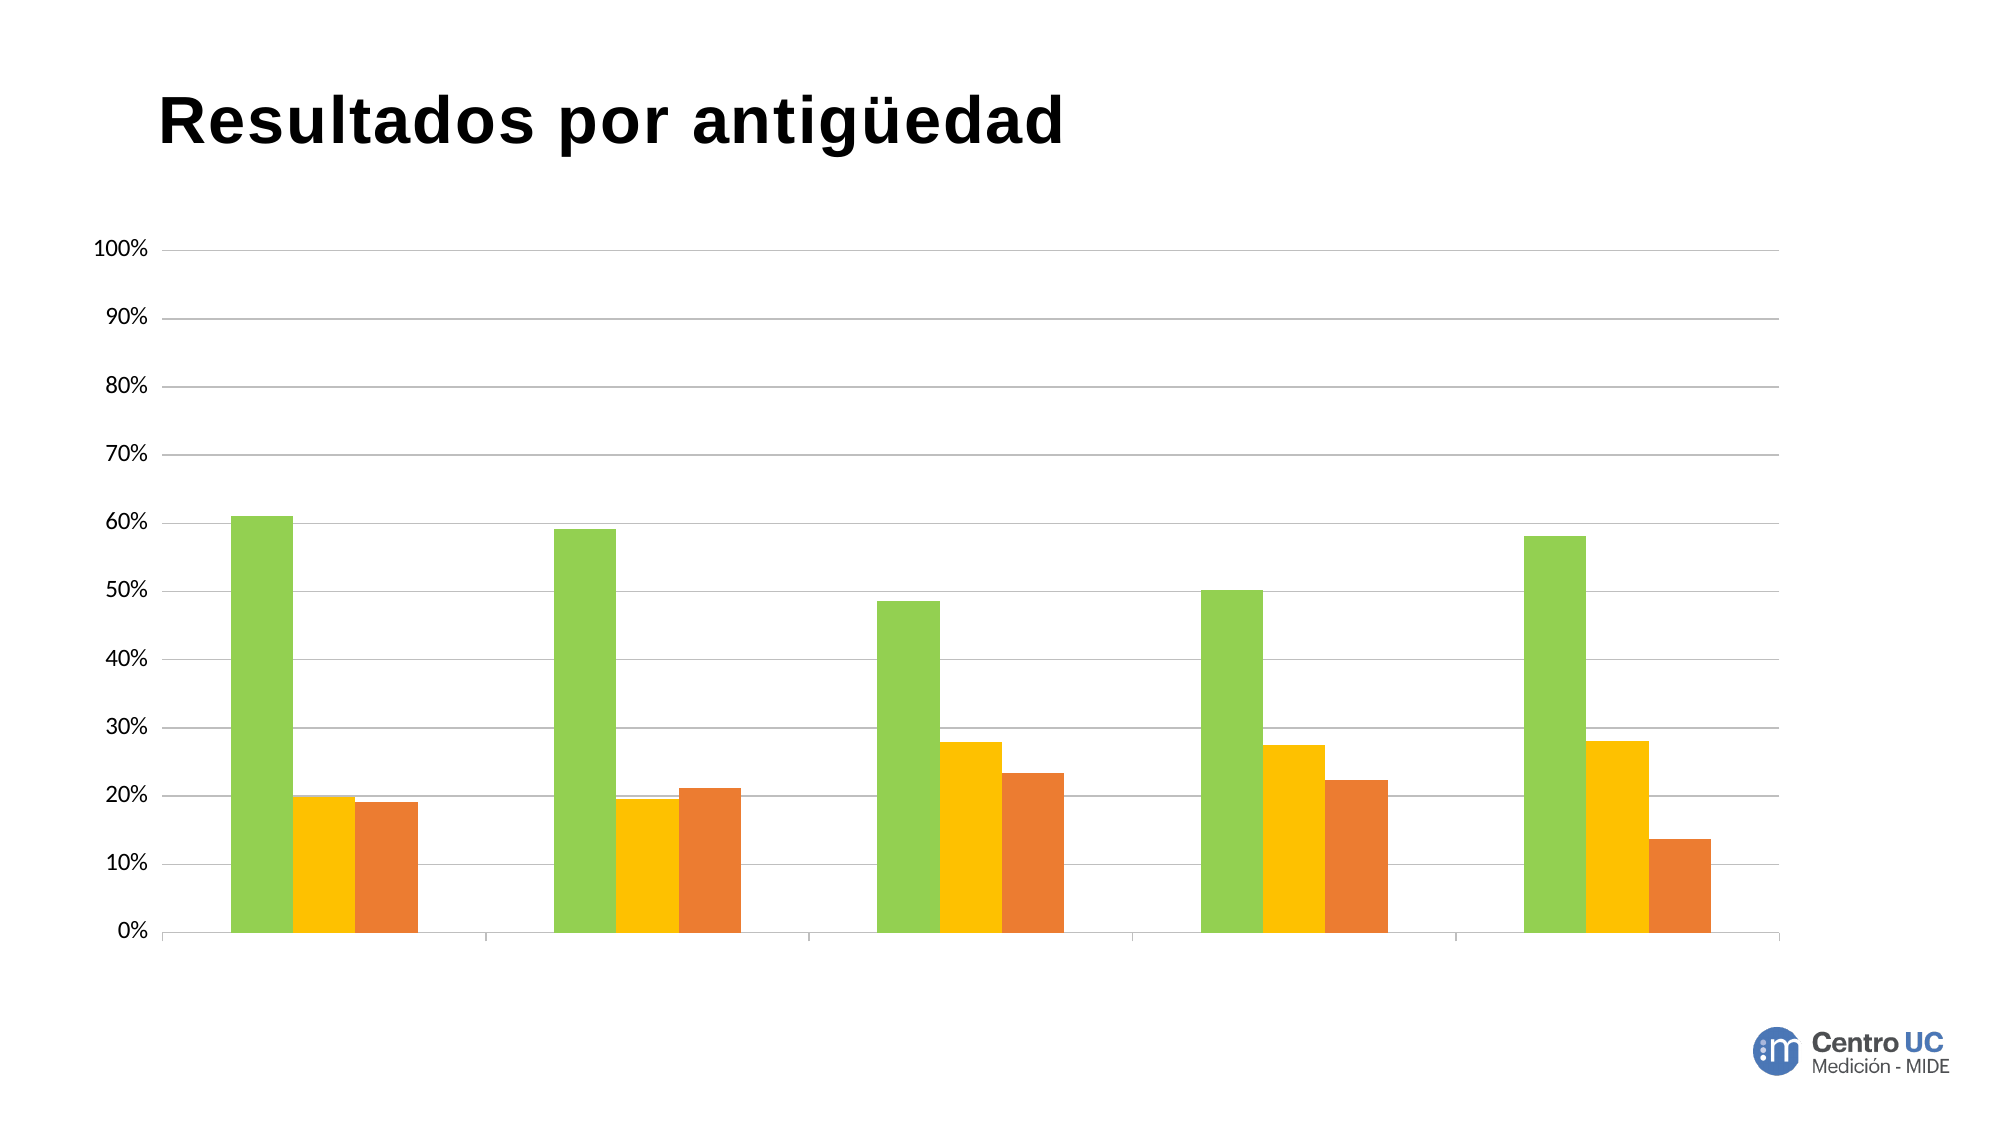

# Resultados por antigüedad

### Chart

| Category | Apreciación Positiva | Apreciación Neutra | Apreciación Negativa |
|---|---|---|---|
| Menos de 1 año | 0.6107365792759051 | 0.19800249687890137 | 0.1912609238451935 |
| 1-5 | 0.5921973991330444 | 0.19539846615538514 | 0.21240413471157052 |
| 6-10 | 0.4865280985373364 | 0.279445727482679 | 0.2340261739799846 |
| 11-20 | 0.5016903313049358 | 0.27450980392156865 | 0.22379986477349562 |
| 21 años o más | 0.5821428571428572 | 0.28035714285714286 | 0.1375 |